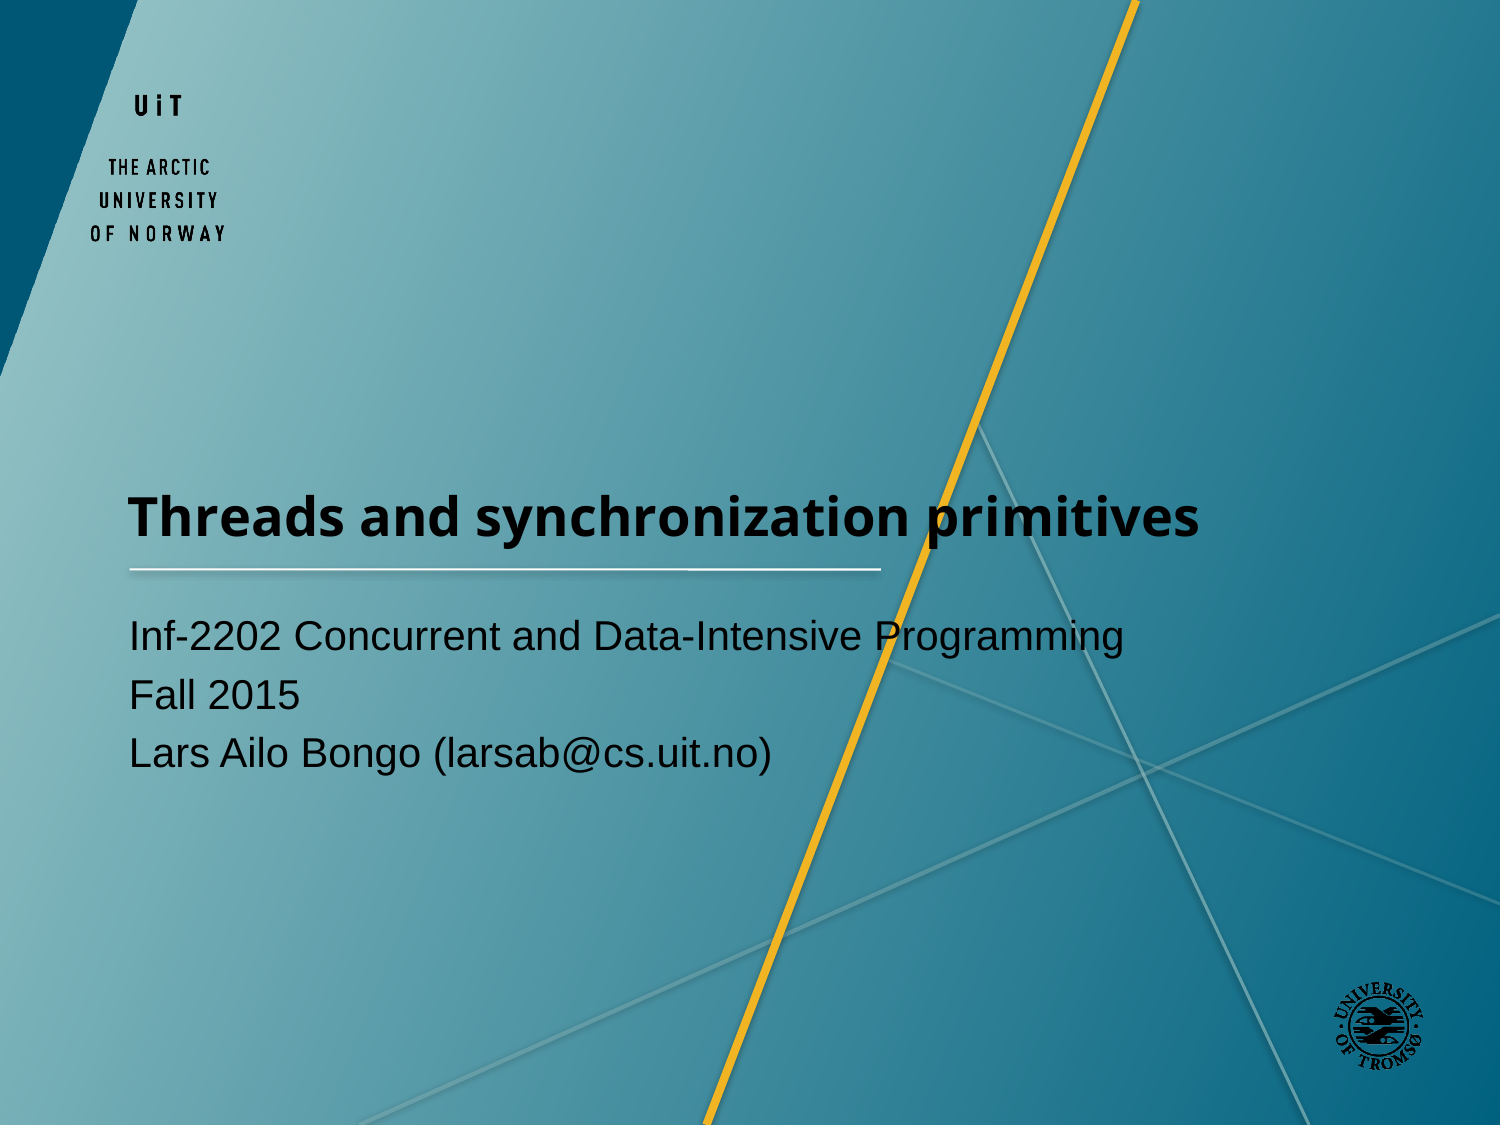

# Threads and synchronization primitives
Inf-2202 Concurrent and Data-Intensive Programming
Fall 2015
Lars Ailo Bongo (larsab@cs.uit.no)